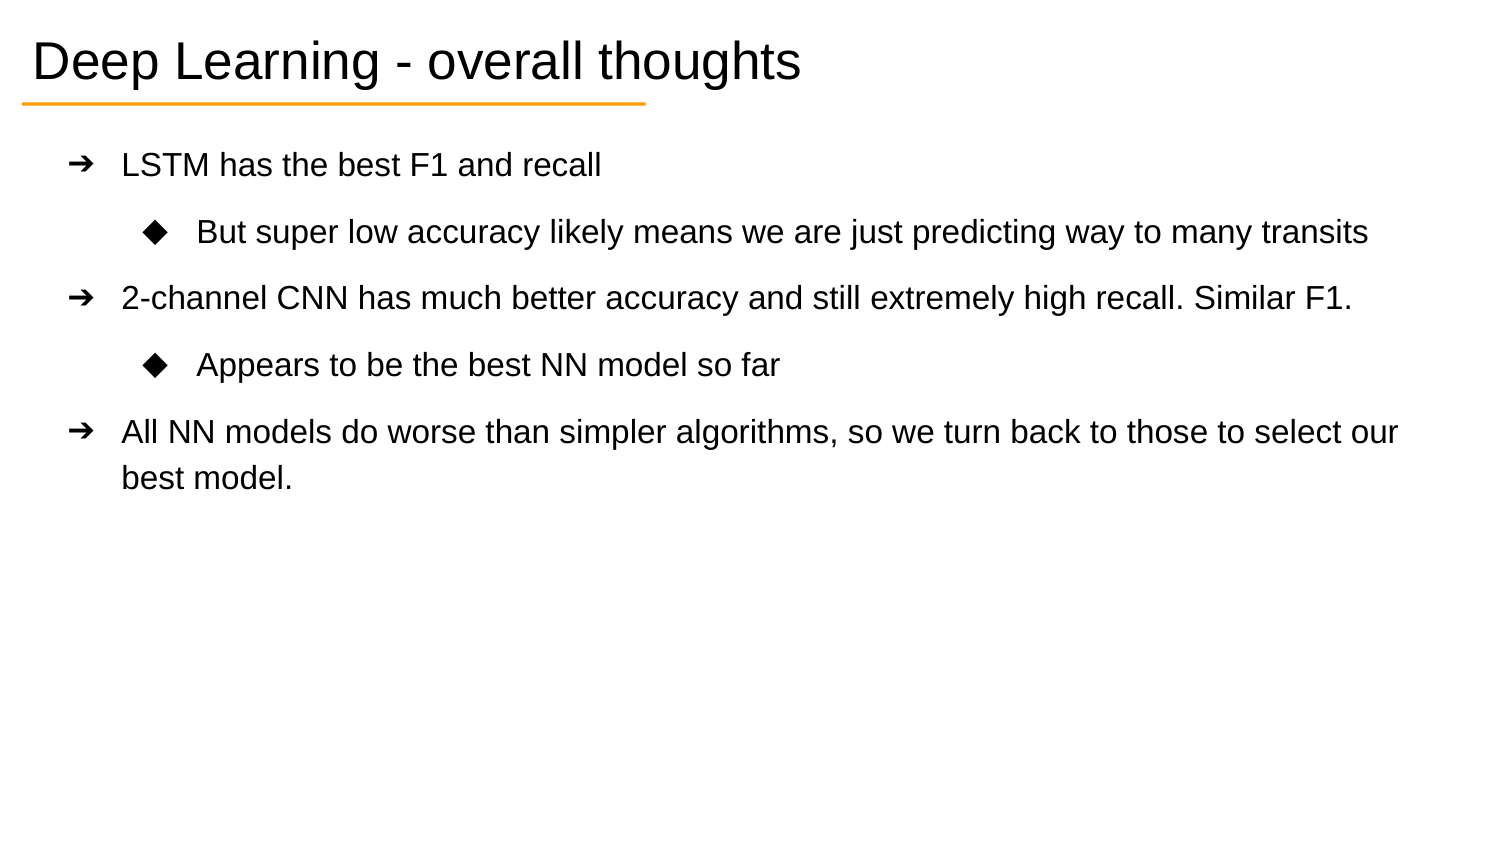

# Deep Learning - overall thoughts
LSTM has the best F1 and recall
But super low accuracy likely means we are just predicting way to many transits
2-channel CNN has much better accuracy and still extremely high recall. Similar F1.
Appears to be the best NN model so far
All NN models do worse than simpler algorithms, so we turn back to those to select our best model.